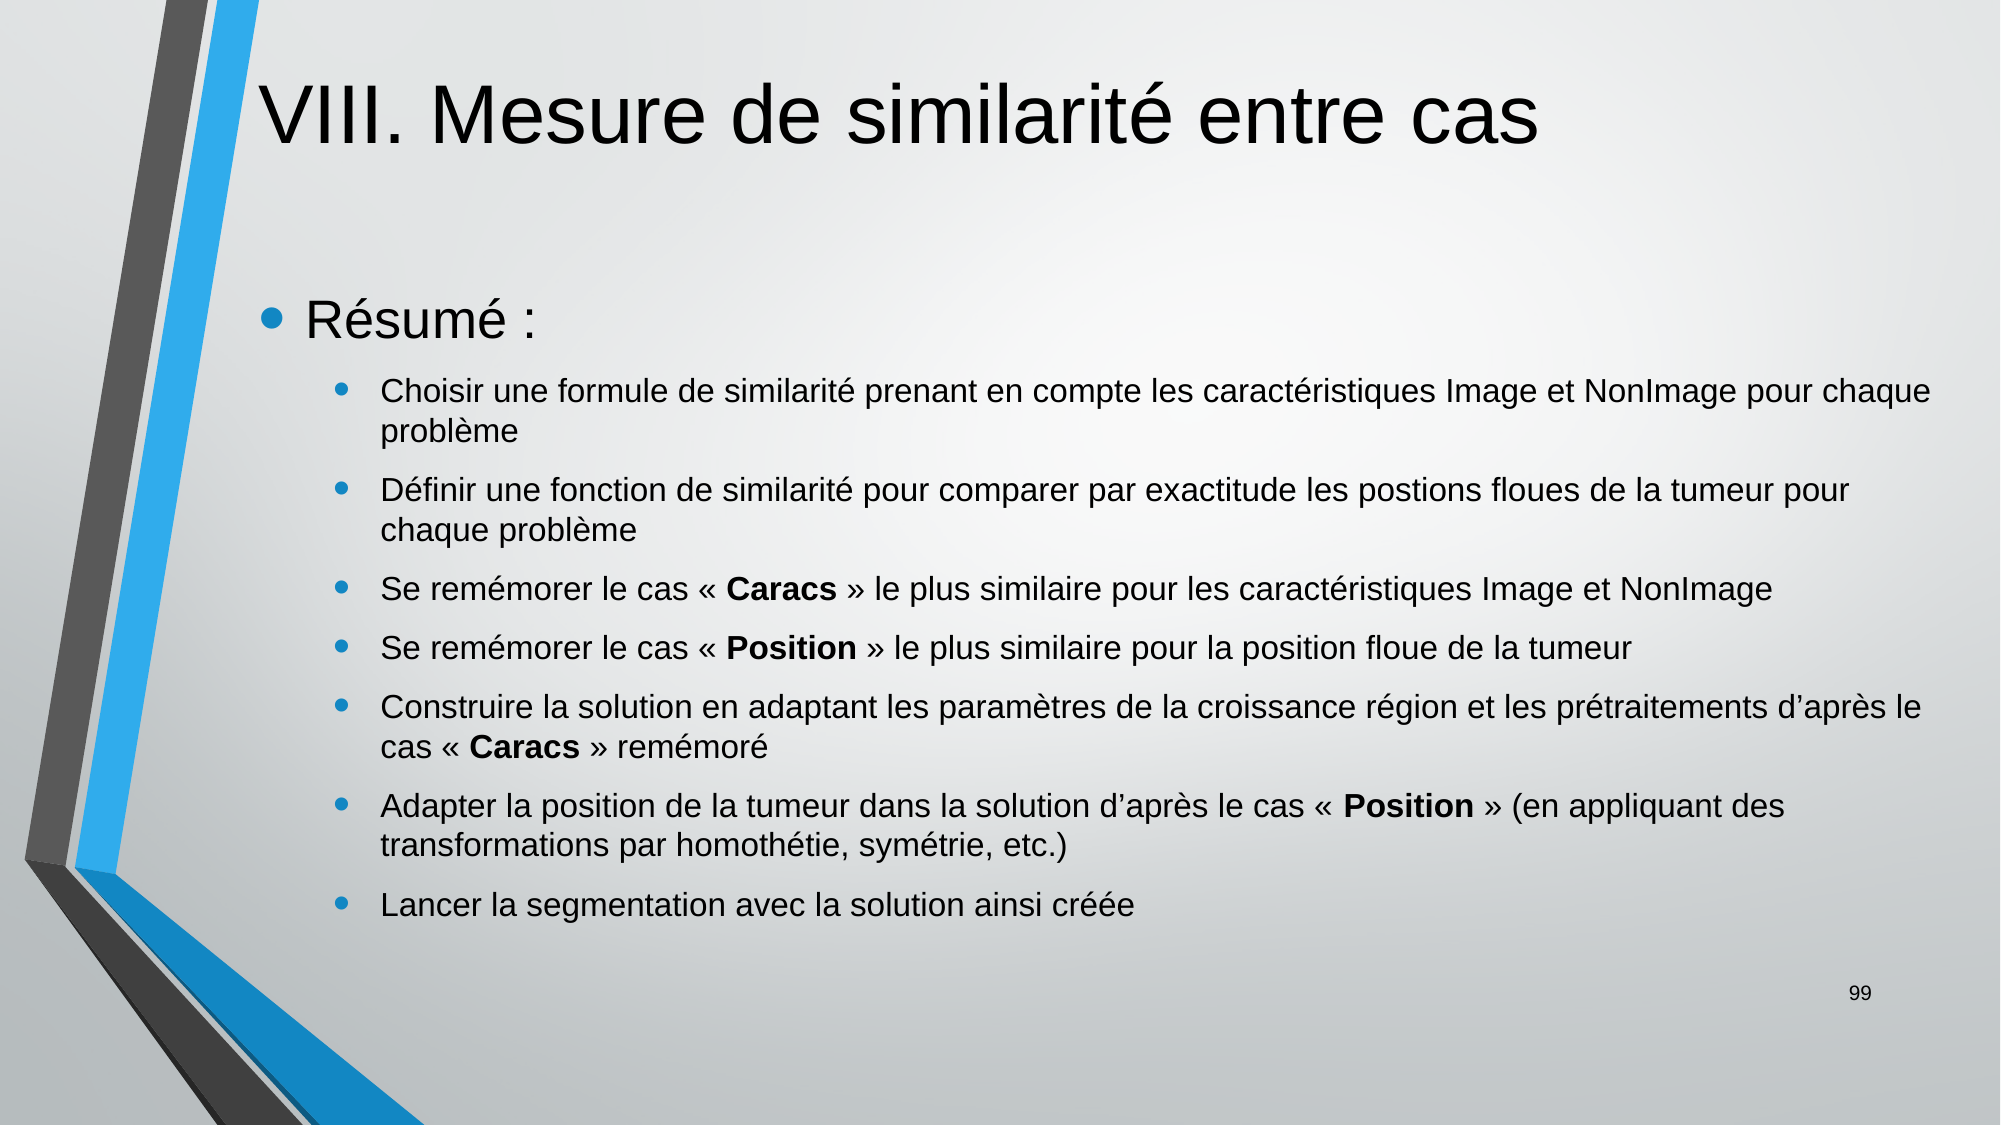

# VIII. Mesure de similarité entre cas

Résumé :
Choisir une formule de similarité prenant en compte les caractéristiques Image et NonImage pour chaque problème
Définir une fonction de similarité pour comparer par exactitude les postions floues de la tumeur pour chaque problème
Se remémorer le cas « Caracs » le plus similaire pour les caractéristiques Image et NonImage
Se remémorer le cas « Position » le plus similaire pour la position floue de la tumeur
Construire la solution en adaptant les paramètres de la croissance région et les prétraitements d’après le cas « Caracs » remémoré
Adapter la position de la tumeur dans la solution d’après le cas « Position » (en appliquant des transformations par homothétie, symétrie, etc.)
Lancer la segmentation avec la solution ainsi créée
99